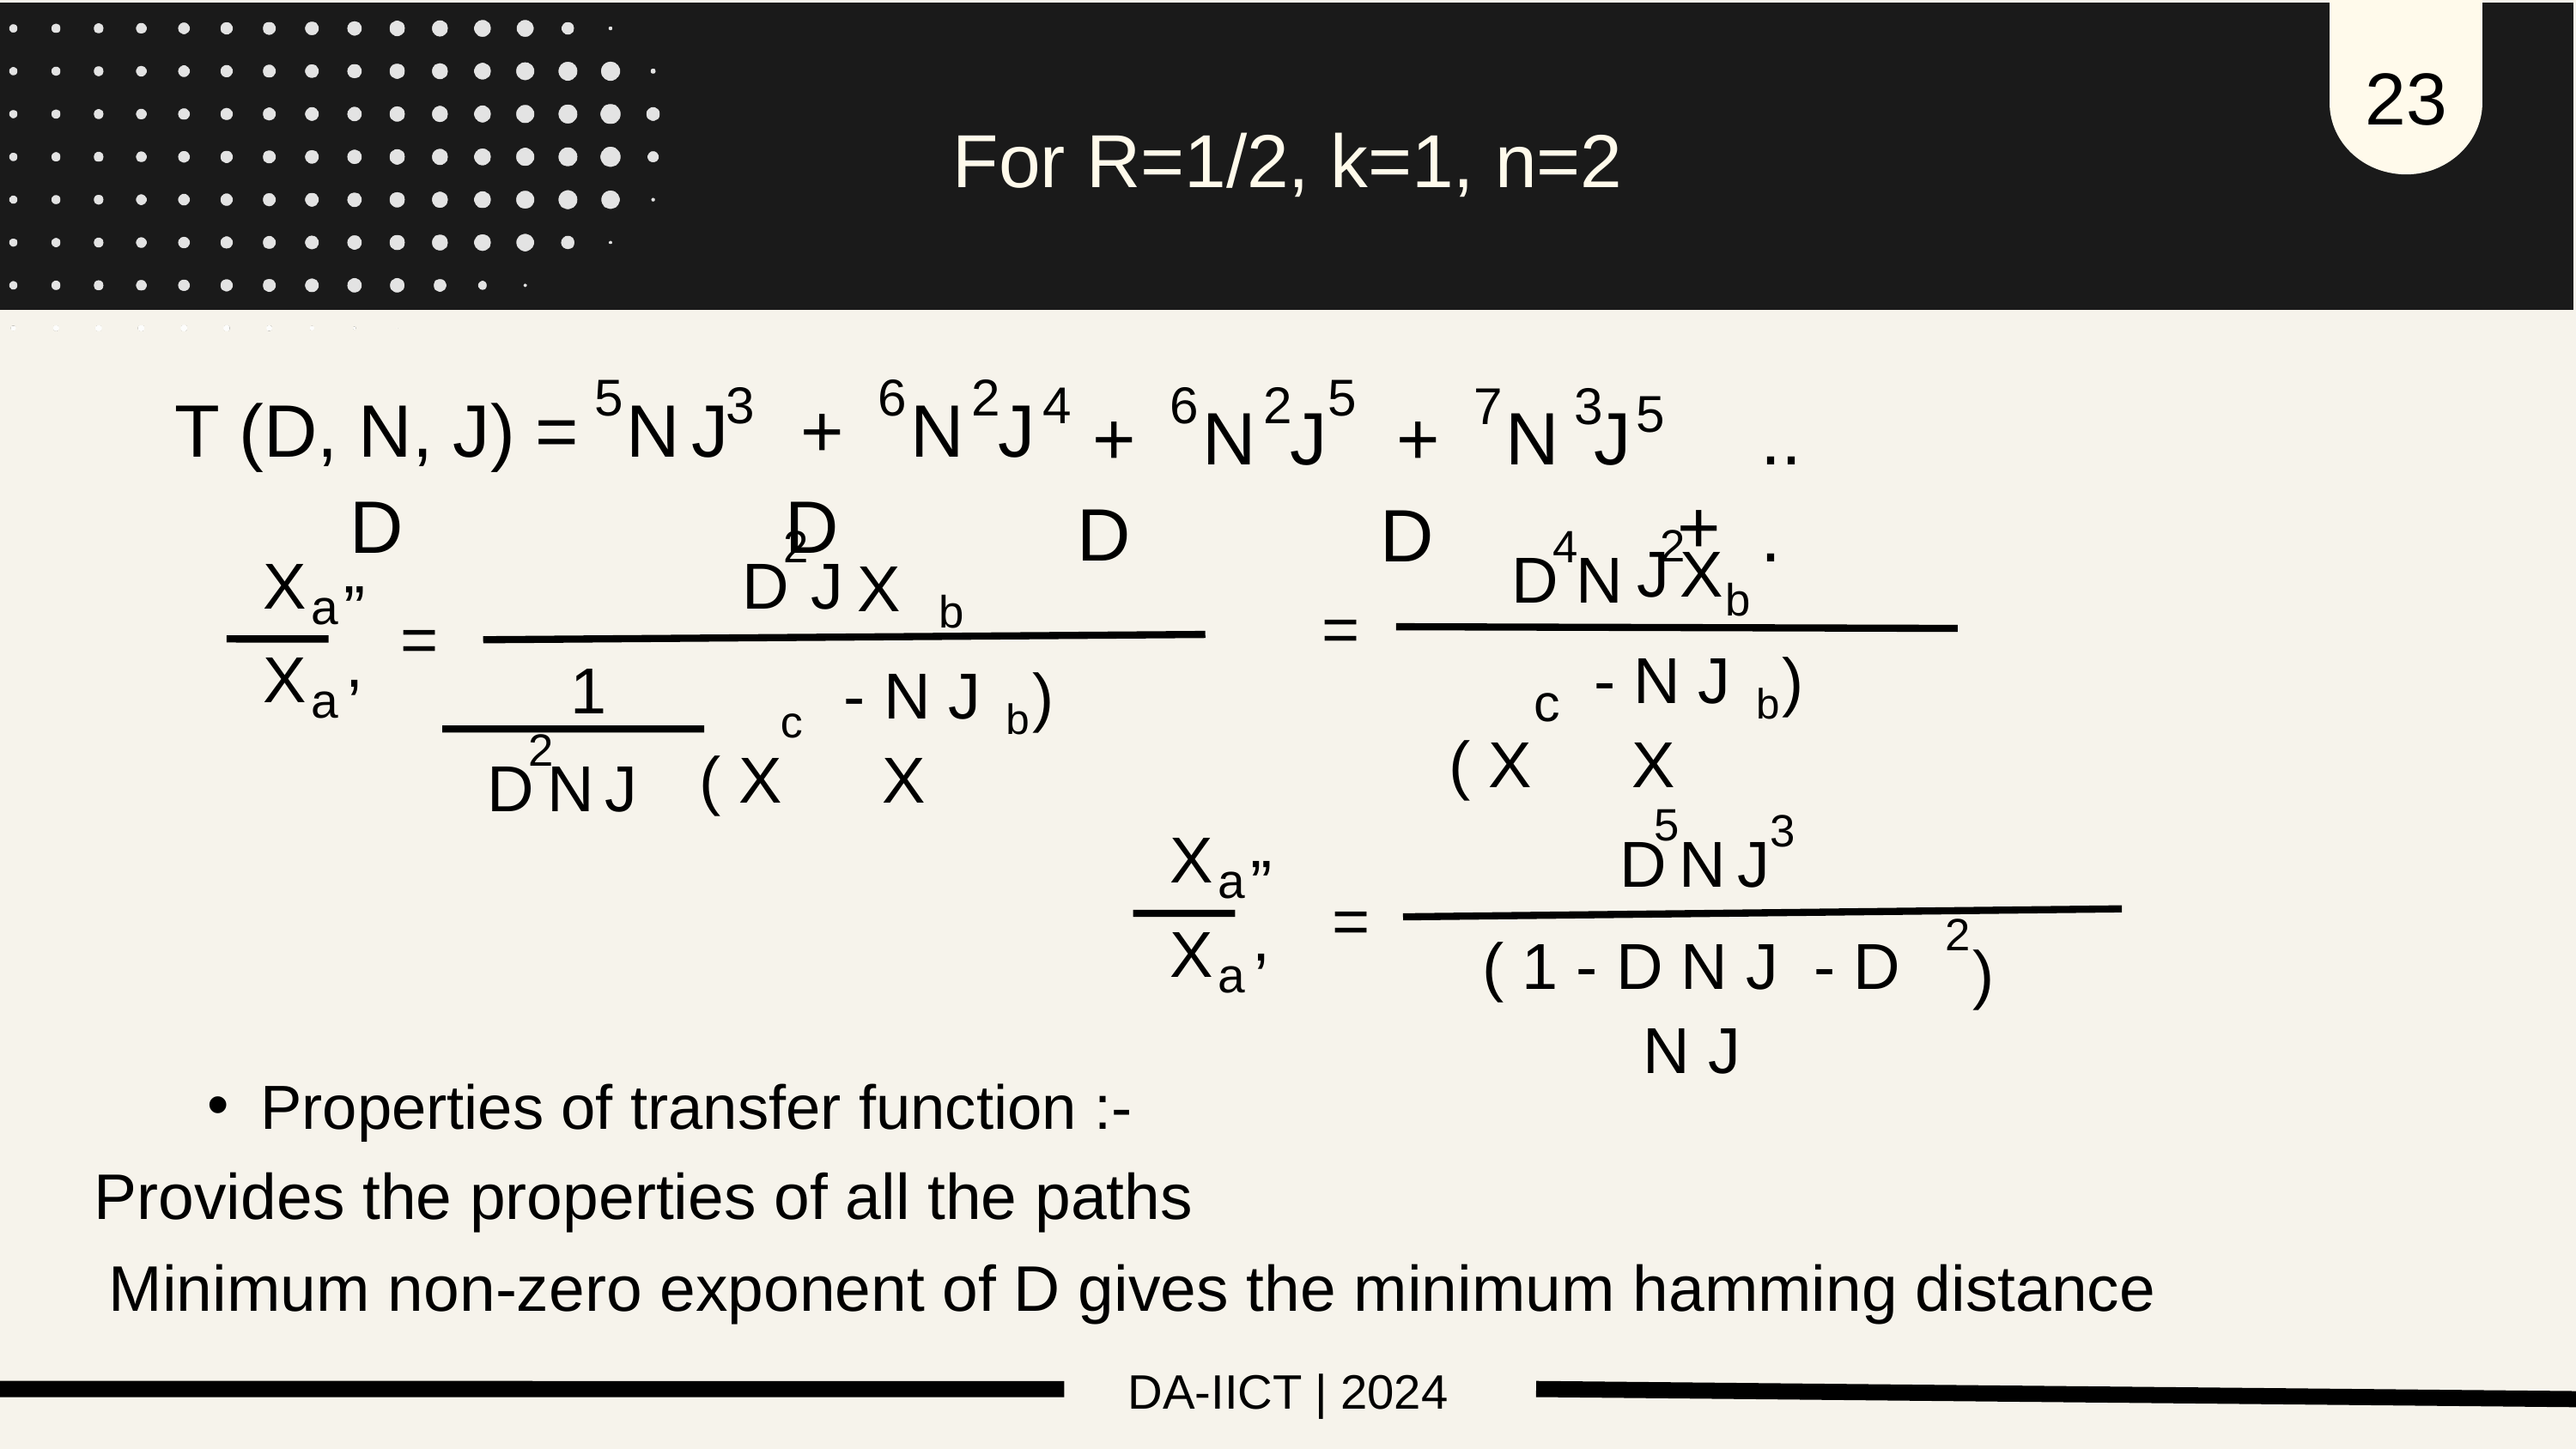

23

For R=1/2, k=1, n=2
5
6
2
5
3
4
6
2
7
 3
T (D, N, J) = D
 N
J
 + D
 N
J
 +
 5
 + D
 N
J
 + D
 N
J
 ...
 2
 4
 2
J
X
 D
N
 X
 D
J
X
”
b
 a
b
 =
 =
,

 X
 ( X
 - N J X
)

1
 ( X
 - N J X
)
c
 a
b
b
c
 2

 D
N
J
5
3
 X
 D
N
J
”
 a
 =
,
 2
 X

( 1 - D N J  - D N J
)
 a
Properties of transfer function :-
Provides the properties of all the paths
Minimum non-zero exponent of D gives the minimum hamming distance
DA-IICT | 2024